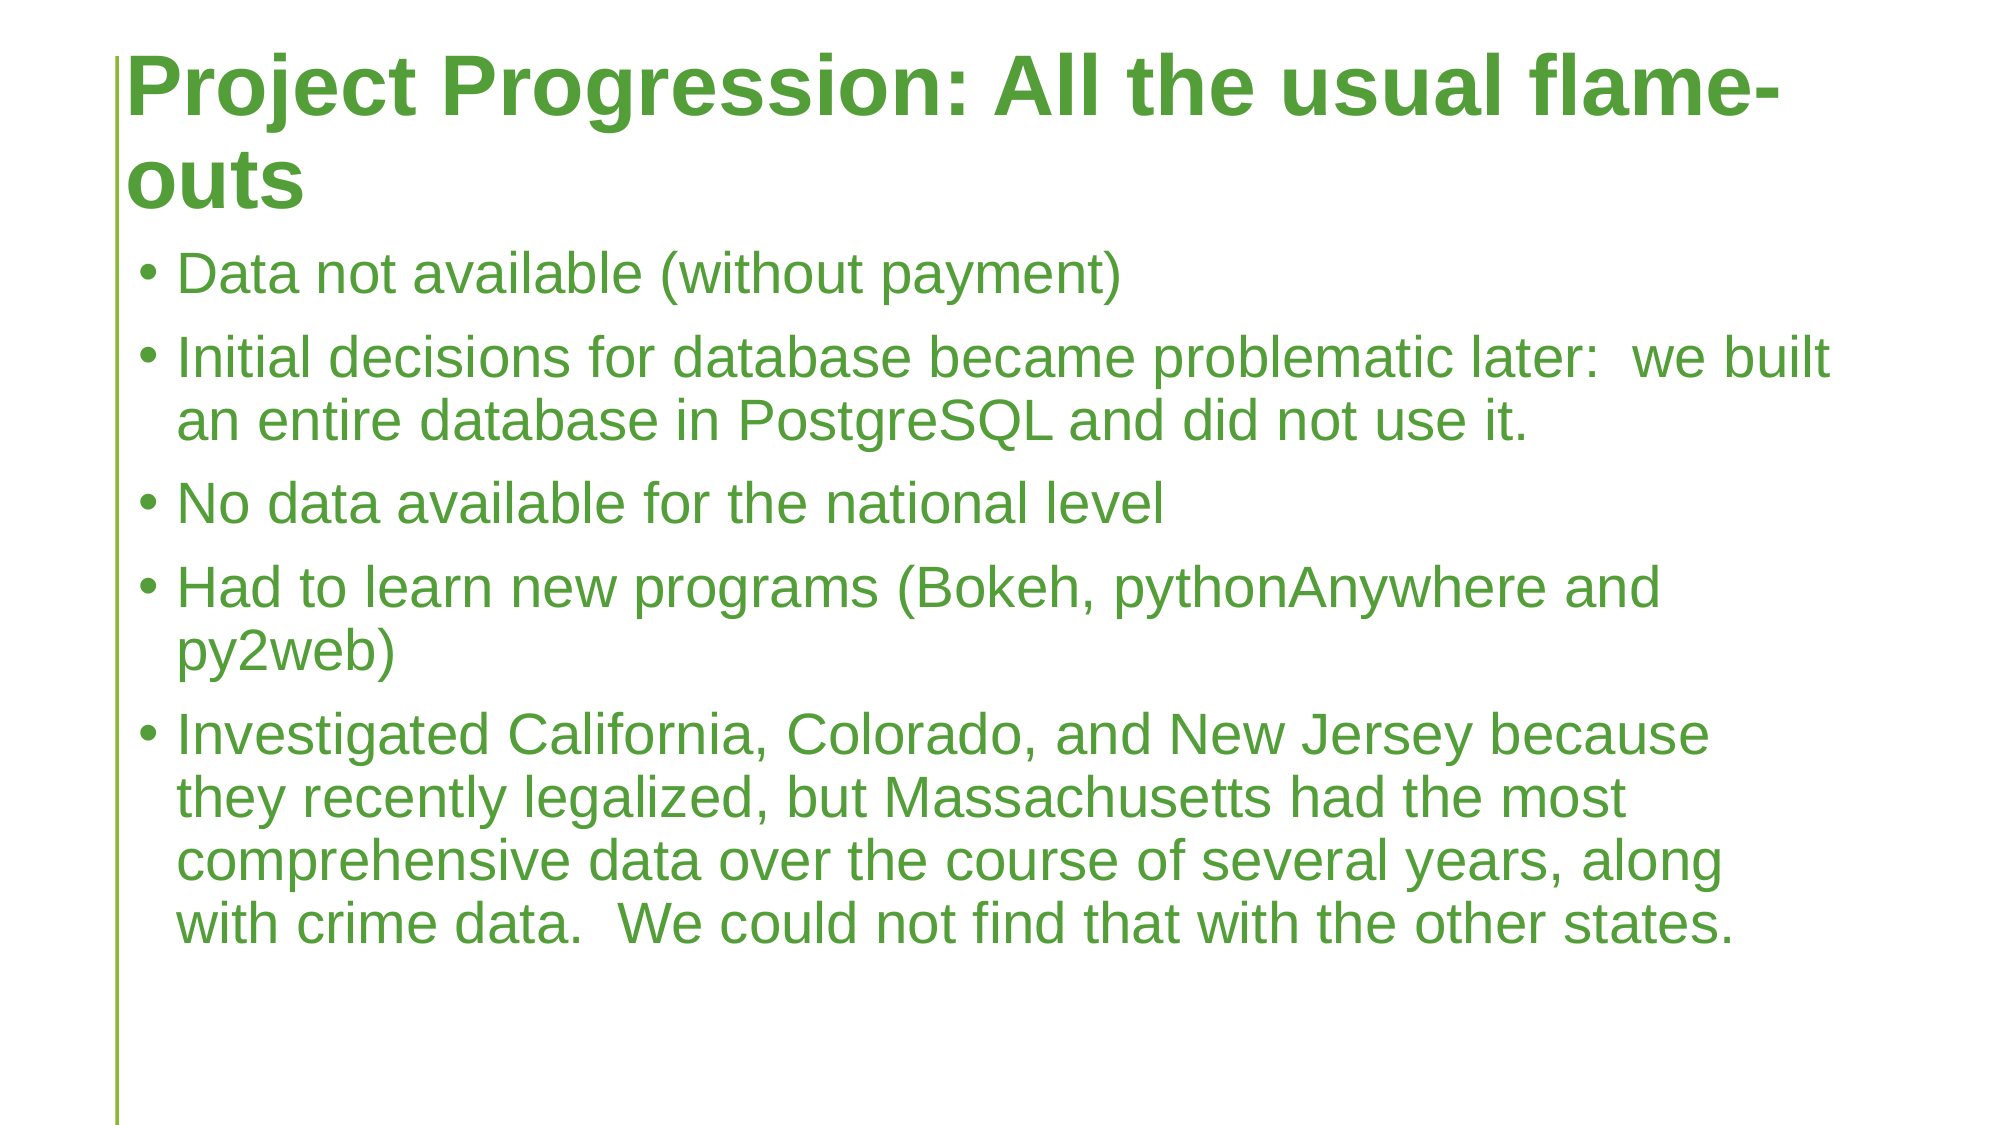

# Project Progression: All the usual flame-outs
Data not available (without payment)
Initial decisions for database became problematic later:  we built an entire database in PostgreSQL and did not use it.
No data available for the national level
Had to learn new programs (Bokeh, pythonAnywhere and py2web)
Investigated California, Colorado, and New Jersey because they recently legalized, but Massachusetts had the most comprehensive data over the course of several years, along with crime data.  We could not find that with the other states.